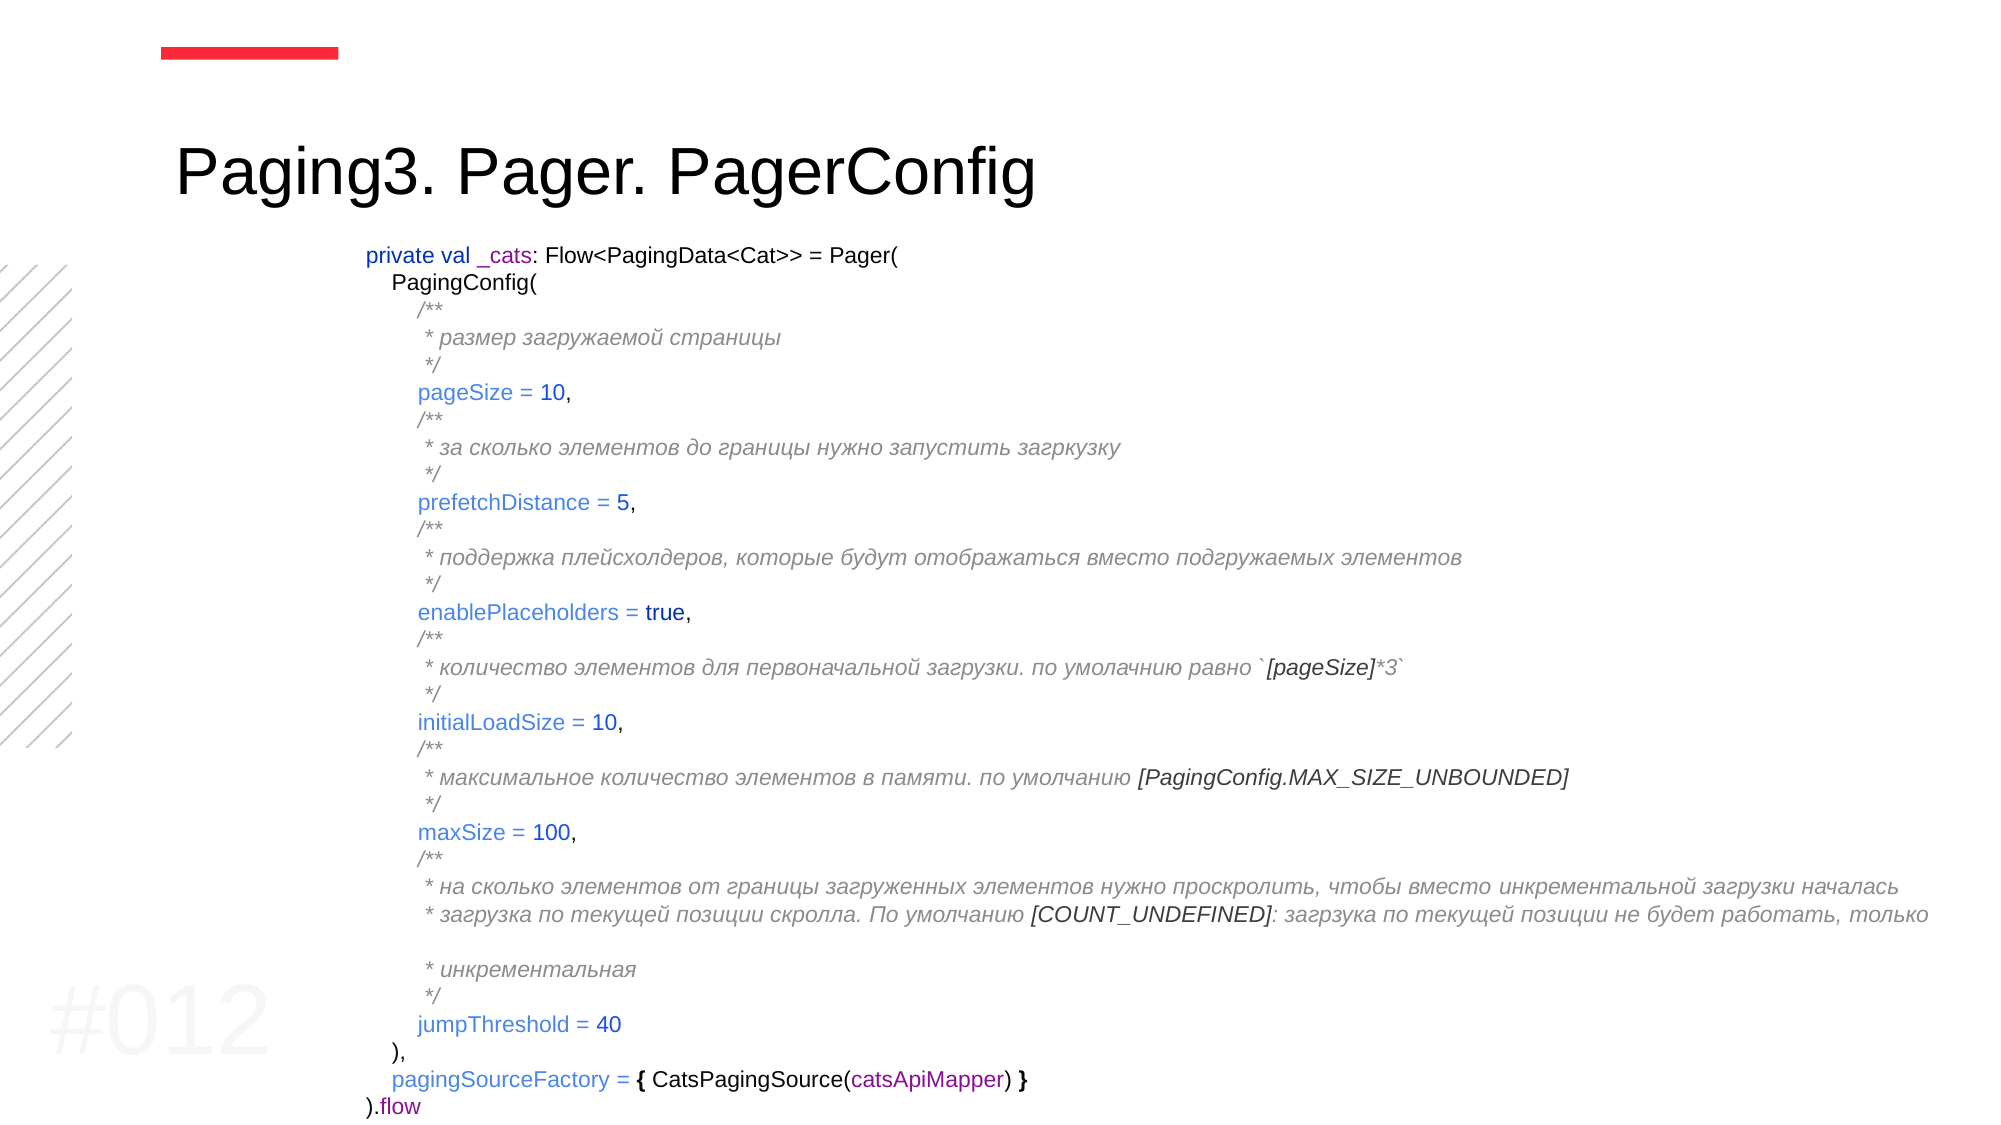

Paging3. Pager. PagerConfig
private val _cats: Flow<PagingData<Cat>> = Pager(
    PagingConfig(
        /**
         * размер загружаемой страницы
         */
        pageSize = 10,
        /**
         * за сколько элементов до границы нужно запустить загркузку
         */
        prefetchDistance = 5,
        /**
         * поддержка плейсхолдеров, которые будут отображаться вместо подгружаемых элементов
         */
        enablePlaceholders = true,
        /**
         * количество элементов для первоначальной загрузки. по умолачнию равно `[pageSize]*3`
         */
        initialLoadSize = 10,
        /**
         * максимальное количество элементов в памяти. по умолчанию [PagingConfig.MAX_SIZE_UNBOUNDED]
         */
        maxSize = 100,
        /**
         * на сколько элементов от границы загруженных элементов нужно проскролить, чтобы вместо инкрементальной загрузки началась
         * загрузка по текущей позиции скролла. По умолчанию [COUNT_UNDEFINED]: загрзука по текущей позиции не будет работать, только
         * инкрементальная
         */
        jumpThreshold = 40
    ),
    pagingSourceFactory = { CatsPagingSource(catsApiMapper) }
).flow
#012